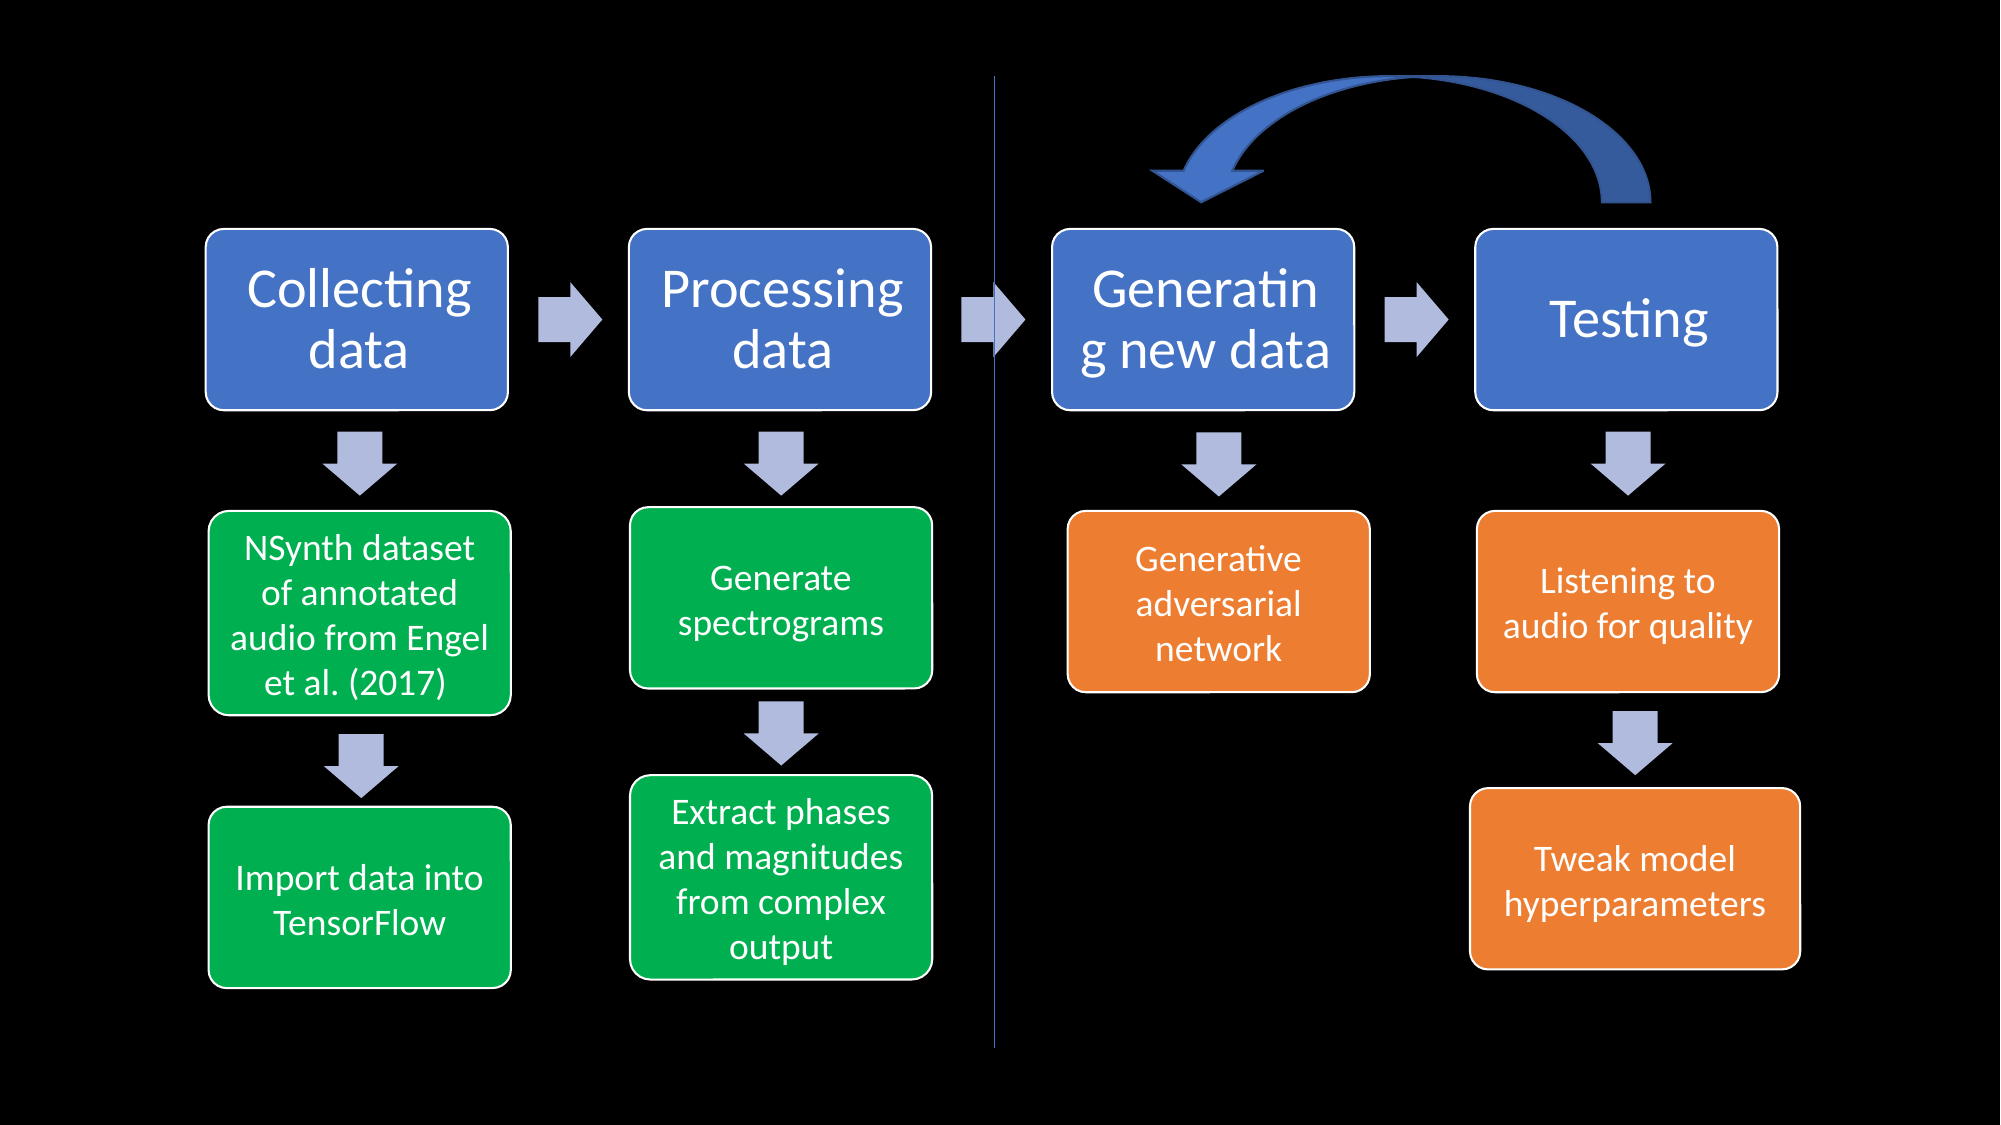

Collecting data

Processing data

Generating new data

Testing

Generate spectrograms
NSynth dataset of annotated audio from Engel et al. (2017)
Generative adversarial network
Listening to audio for quality

Extract phases and magnitudes from complex output
Tweak model hyperparameters
Import data into TensorFlow